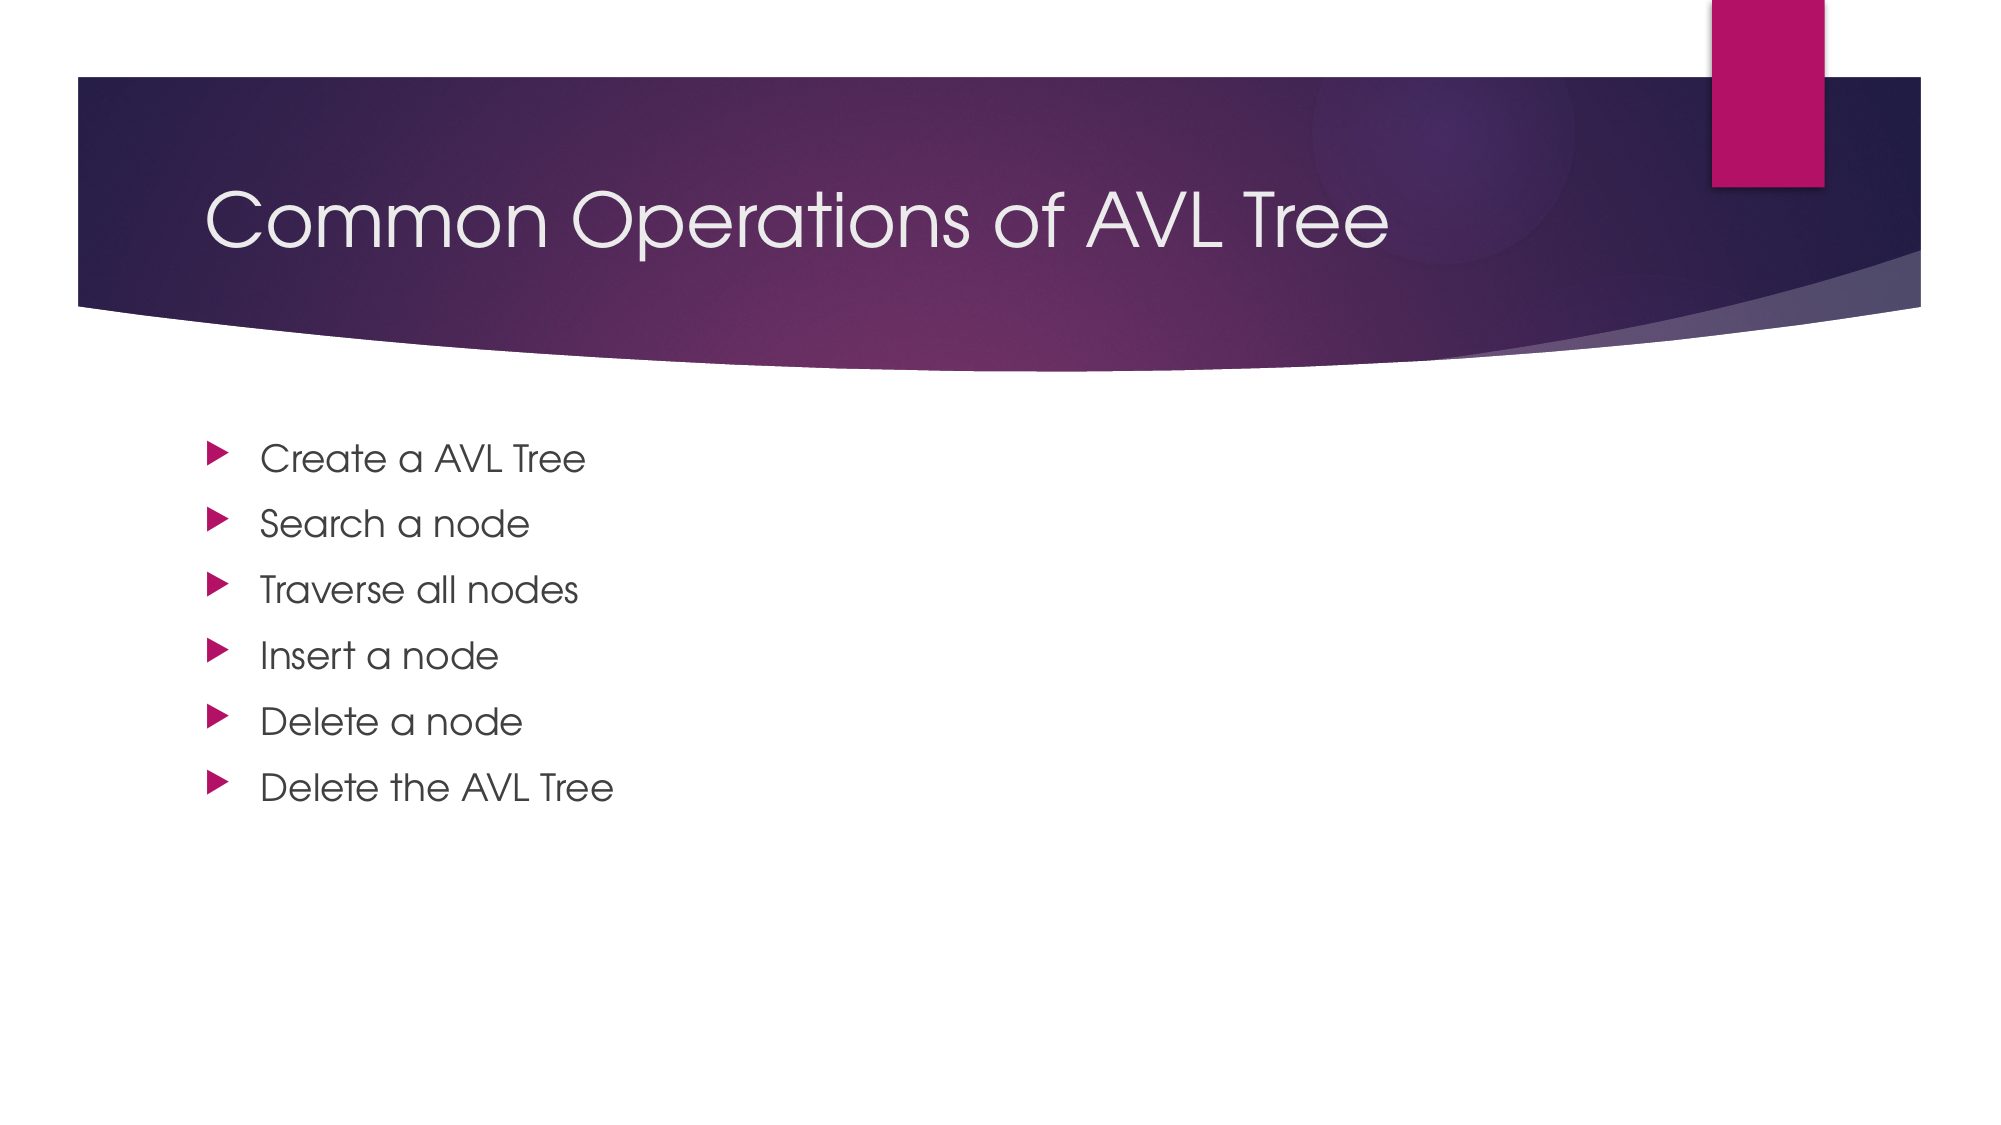

# Common Operations of AVL Tree
Create a AVL Tree
Search a node
Traverse all nodes
Insert a node
Delete a node
Delete the AVL Tree